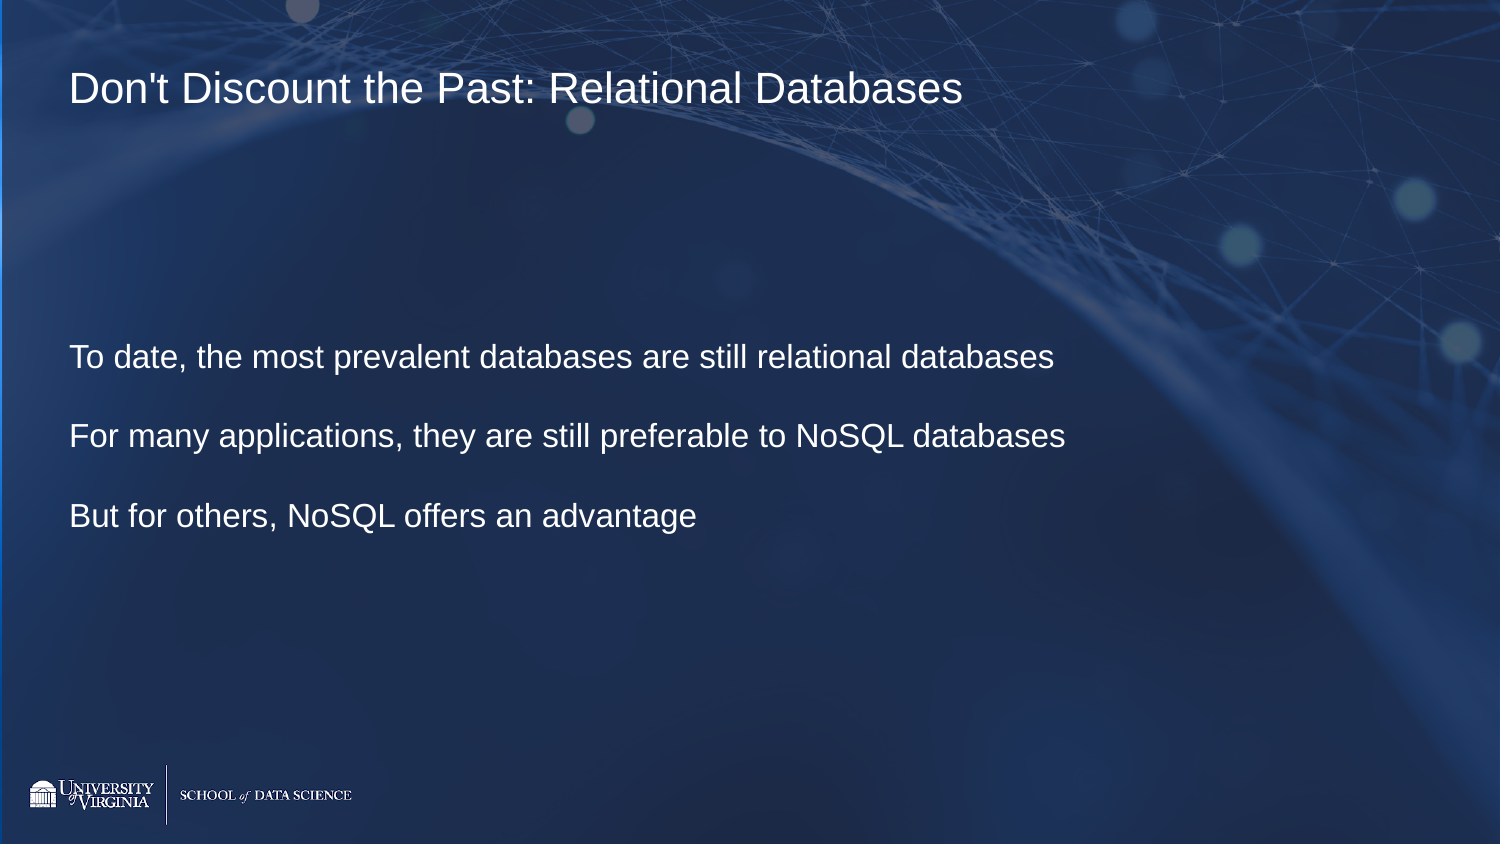

Don't Discount the Past: Relational Databases
To date, the most prevalent databases are still relational databases

For many applications, they are still preferable to NoSQL databases

But for others, NoSQL offers an advantage